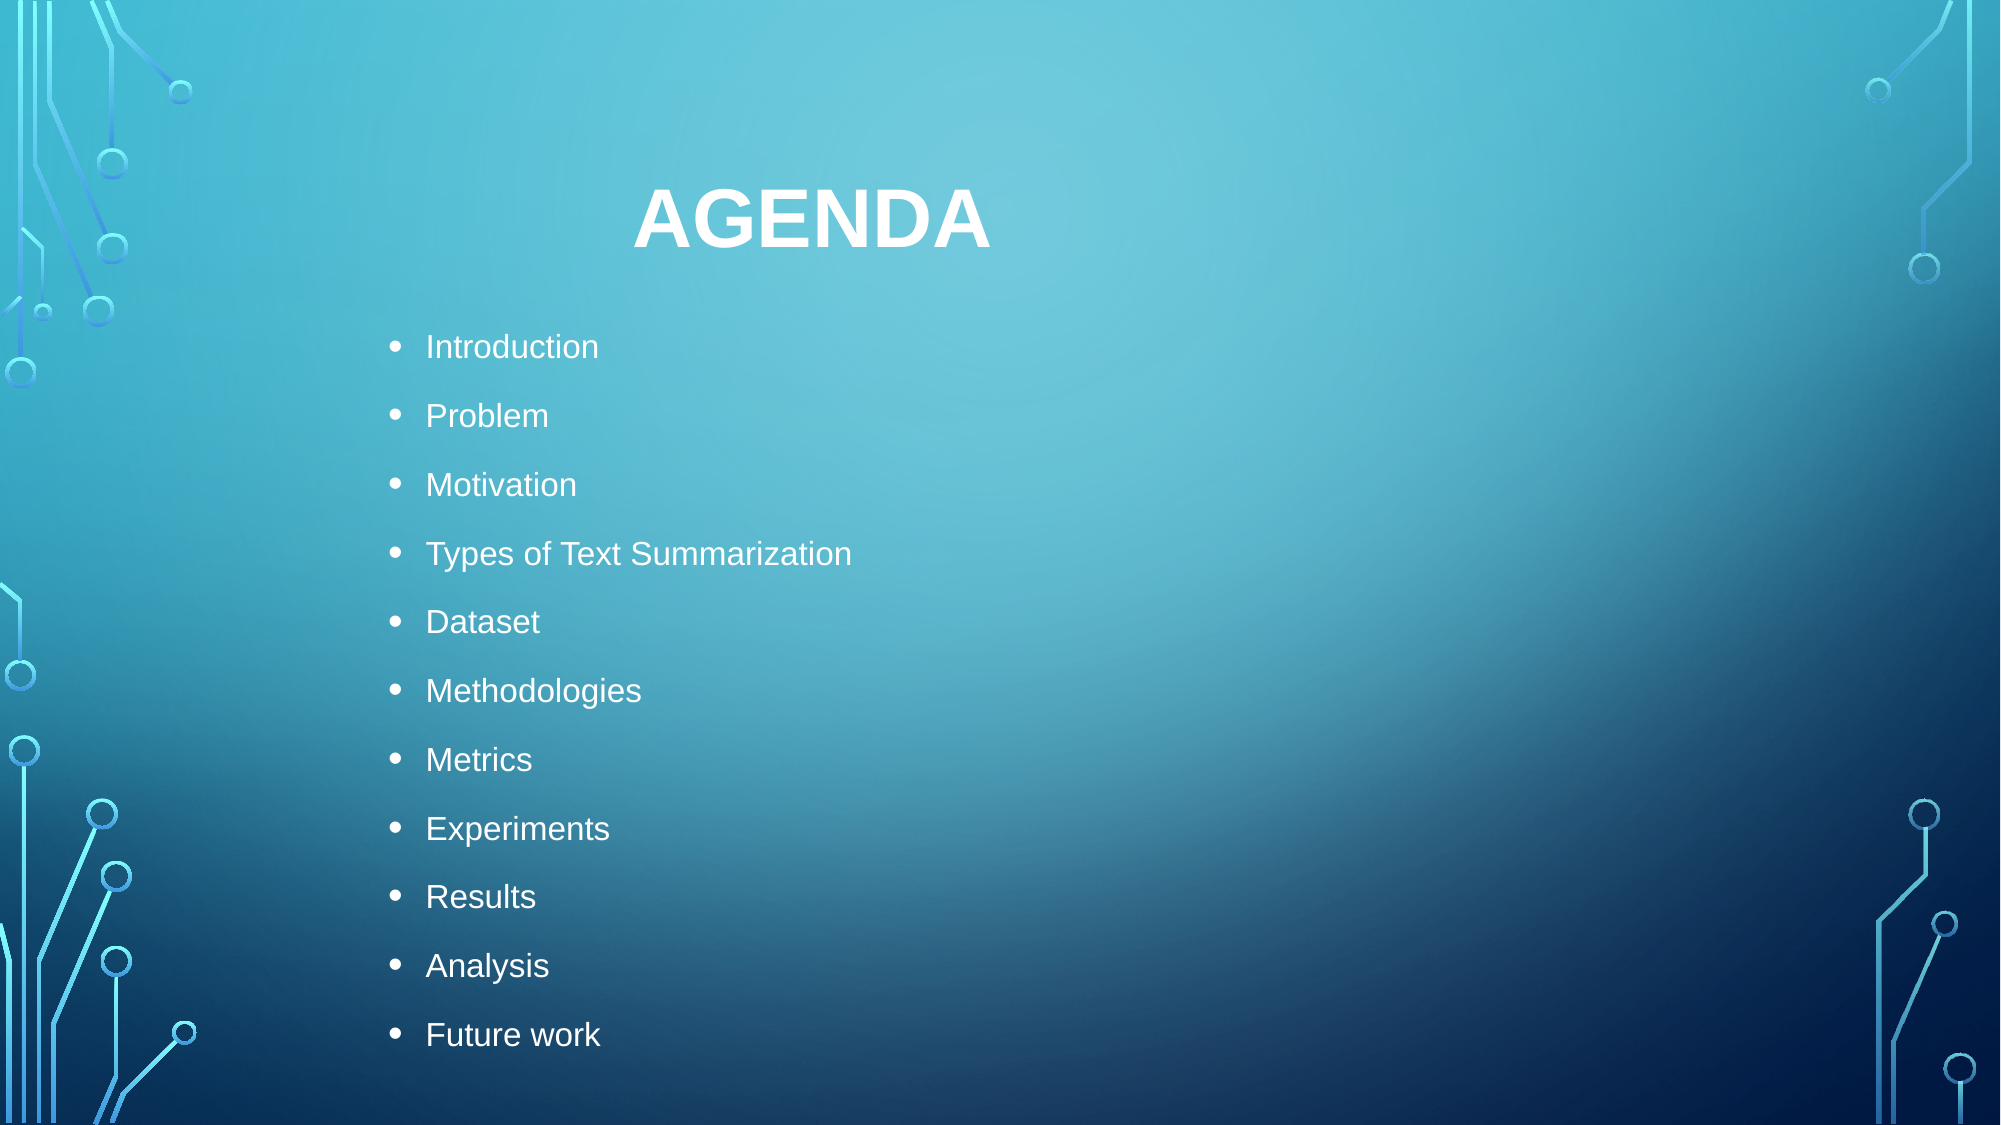

AGENDA
Introduction
Problem
Motivation
Types of Text Summarization
Dataset
Methodologies
Metrics
Experiments
Results
Analysis
Future work